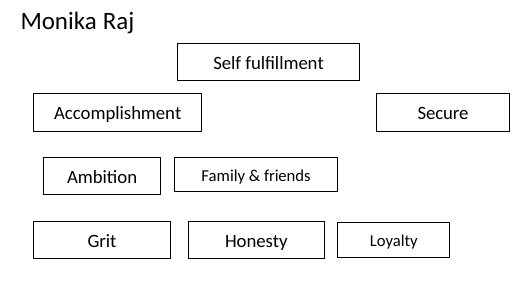

# Monika Raj
Self fulfillment
Accomplishment
Secure
Ambition
Family & friends
Grit
Honesty
Loyalty